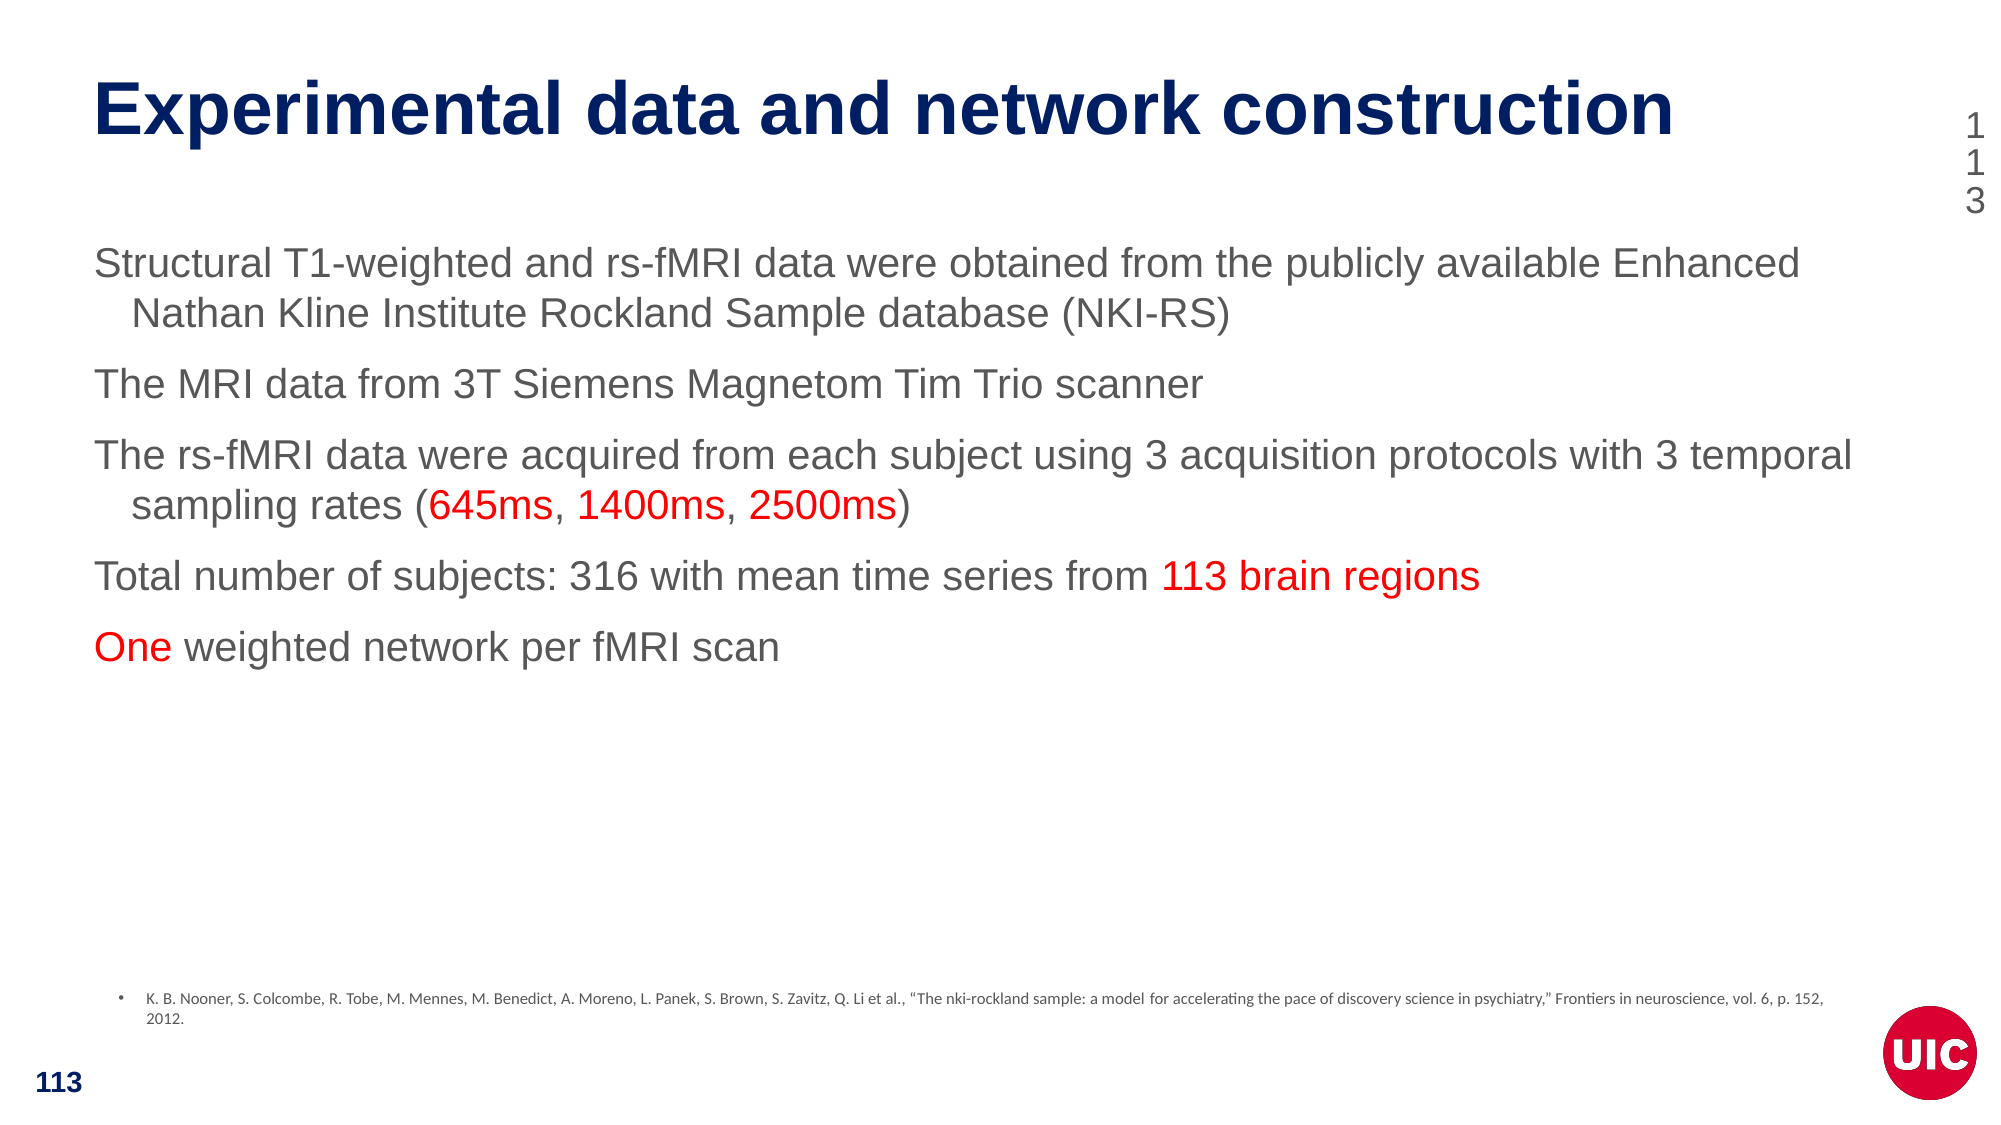

# Experimental data and network construction
113
Structural T1-weighted and rs-fMRI data were obtained from the publicly available Enhanced Nathan Kline Institute Rockland Sample database (NKI-RS)
The MRI data from 3T Siemens Magnetom Tim Trio scanner
The rs-fMRI data were acquired from each subject using 3 acquisition protocols with 3 temporal sampling rates (645ms, 1400ms, 2500ms)
Total number of subjects: 316 with mean time series from 113 brain regions
One weighted network per fMRI scan

K. B. Nooner, S. Colcombe, R. Tobe, M. Mennes, M. Benedict, A. Moreno, L. Panek, S. Brown, S. Zavitz, Q. Li et al., “The nki-rockland sample: a model for accelerating the pace of discovery science in psychiatry,” Frontiers in neuroscience, vol. 6, p. 152, 2012.